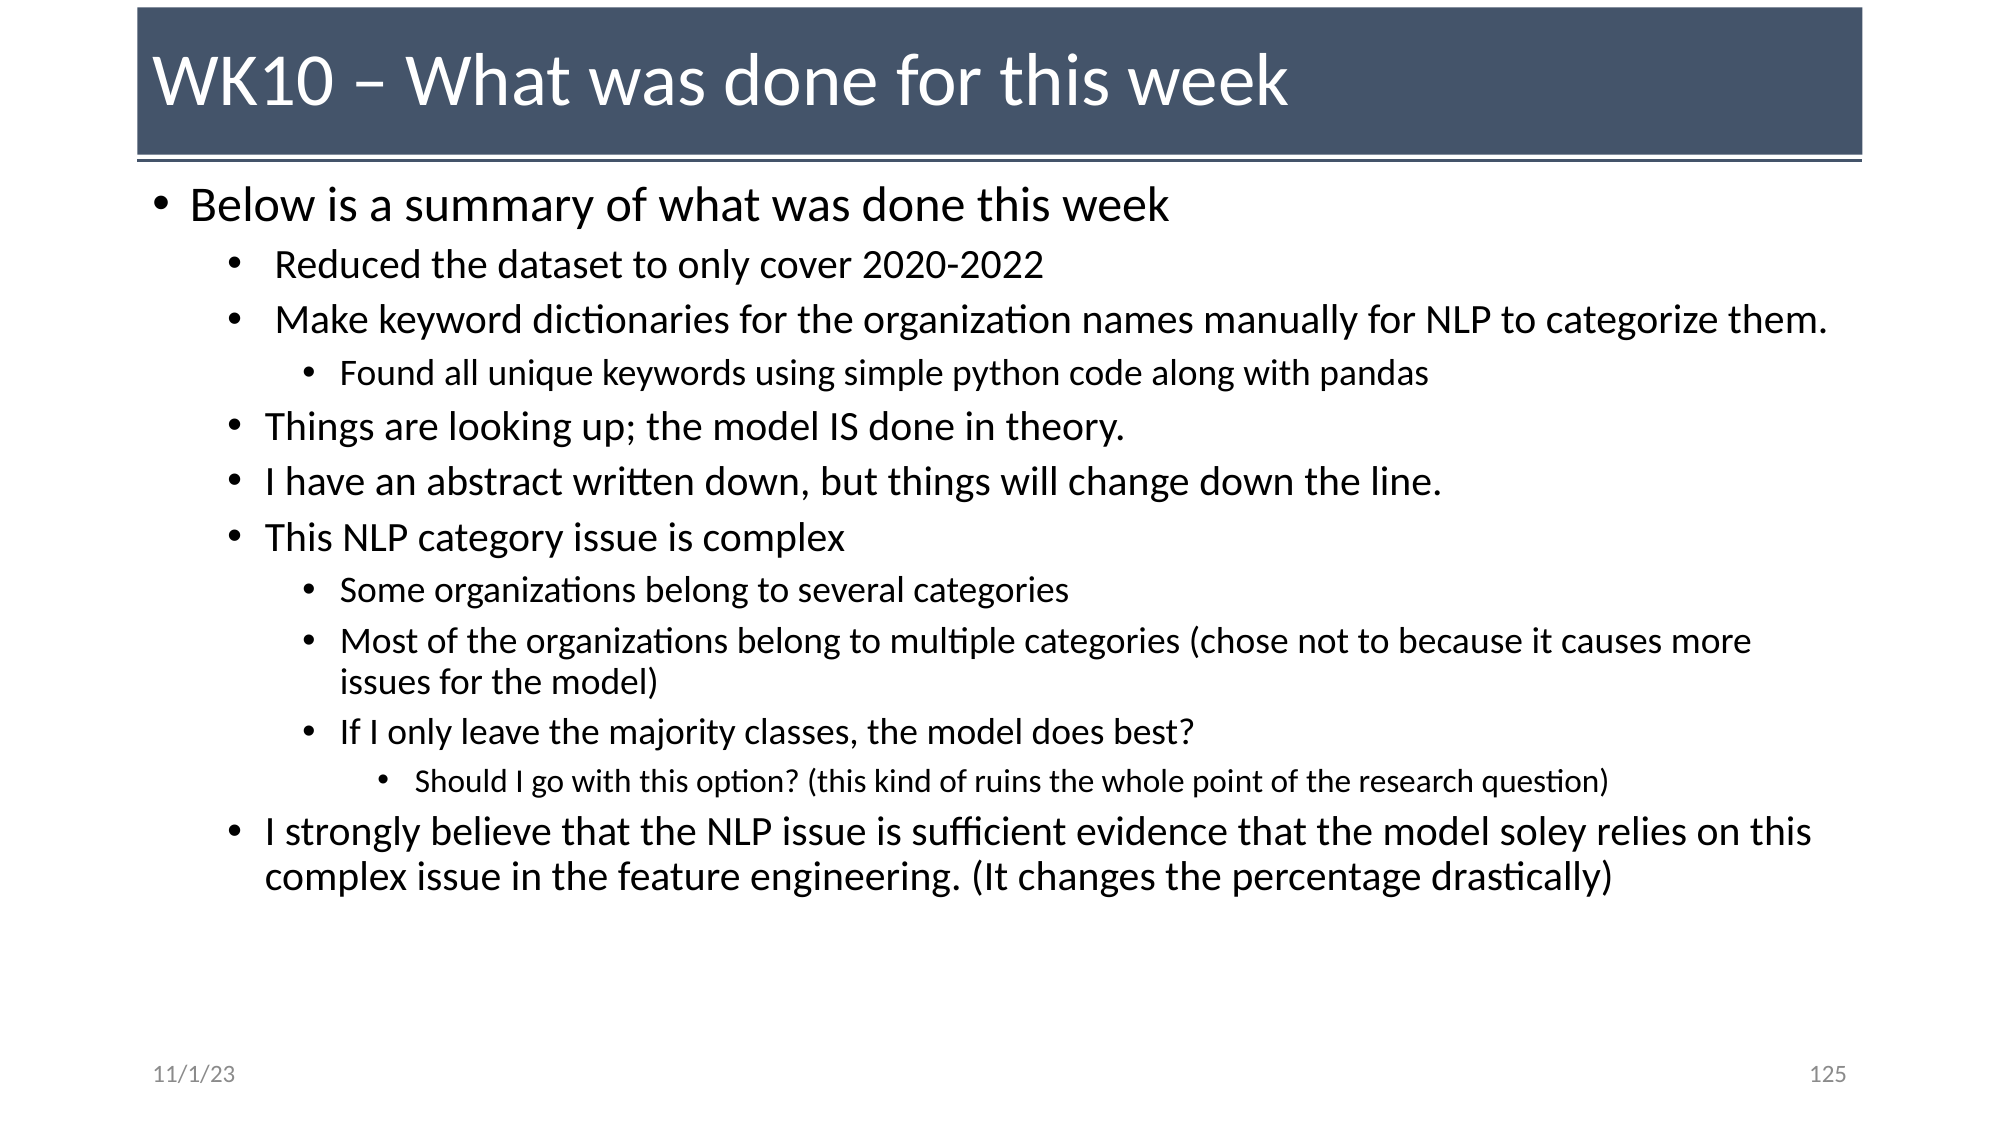

# WK10 – What was done for this week
Below is a summary of what was done this week
 Reduced the dataset to only cover 2020-2022
 Make keyword dictionaries for the organization names manually for NLP to categorize them.
Found all unique keywords using simple python code along with pandas
Things are looking up; the model IS done in theory.
I have an abstract written down, but things will change down the line.
This NLP category issue is complex
Some organizations belong to several categories
Most of the organizations belong to multiple categories (chose not to because it causes more issues for the model)
If I only leave the majority classes, the model does best?
Should I go with this option? (this kind of ruins the whole point of the research question)
I strongly believe that the NLP issue is sufficient evidence that the model soley relies on this complex issue in the feature engineering. (It changes the percentage drastically)

11/1/23
125